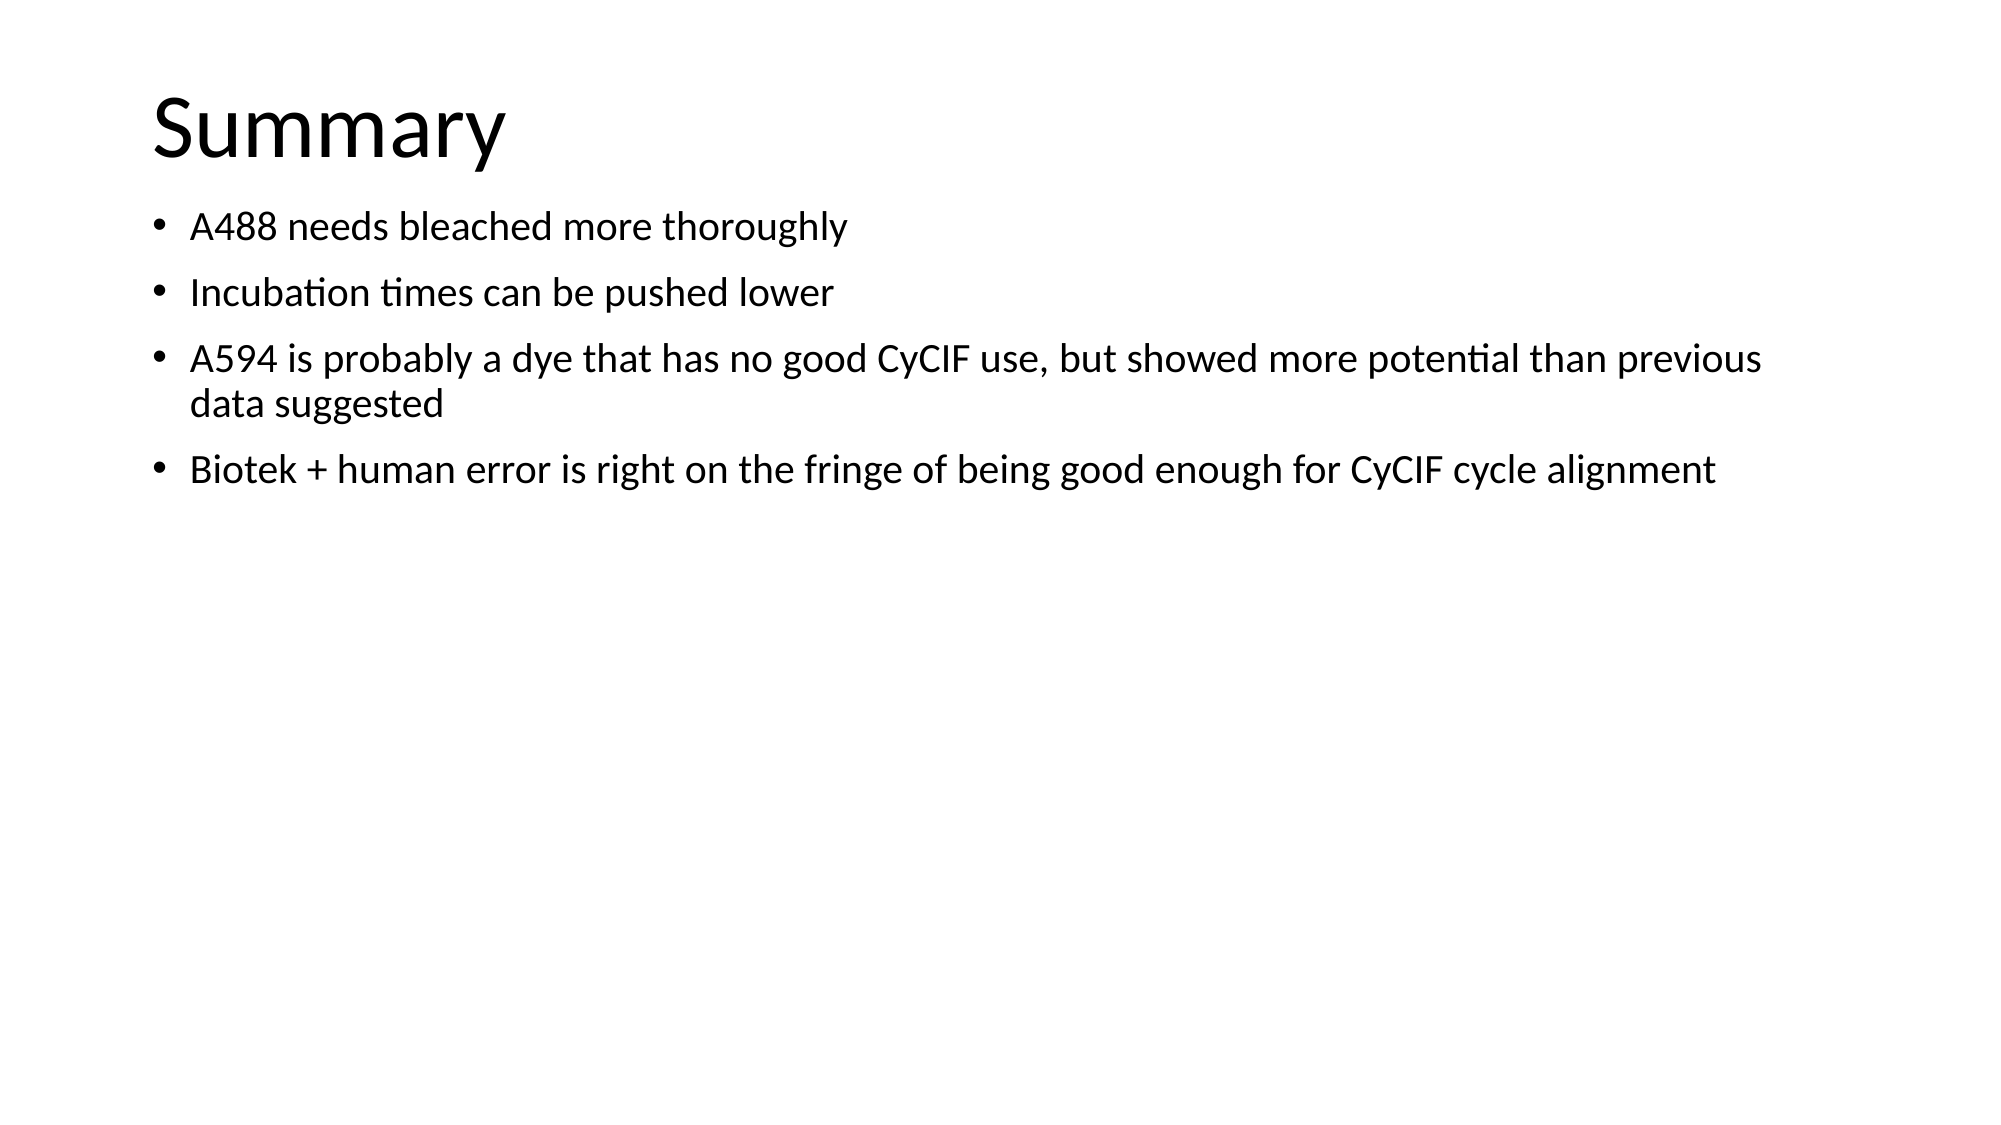

# Summary
A488 needs bleached more thoroughly
Incubation times can be pushed lower
A594 is probably a dye that has no good CyCIF use, but showed more potential than previous data suggested
Biotek + human error is right on the fringe of being good enough for CyCIF cycle alignment